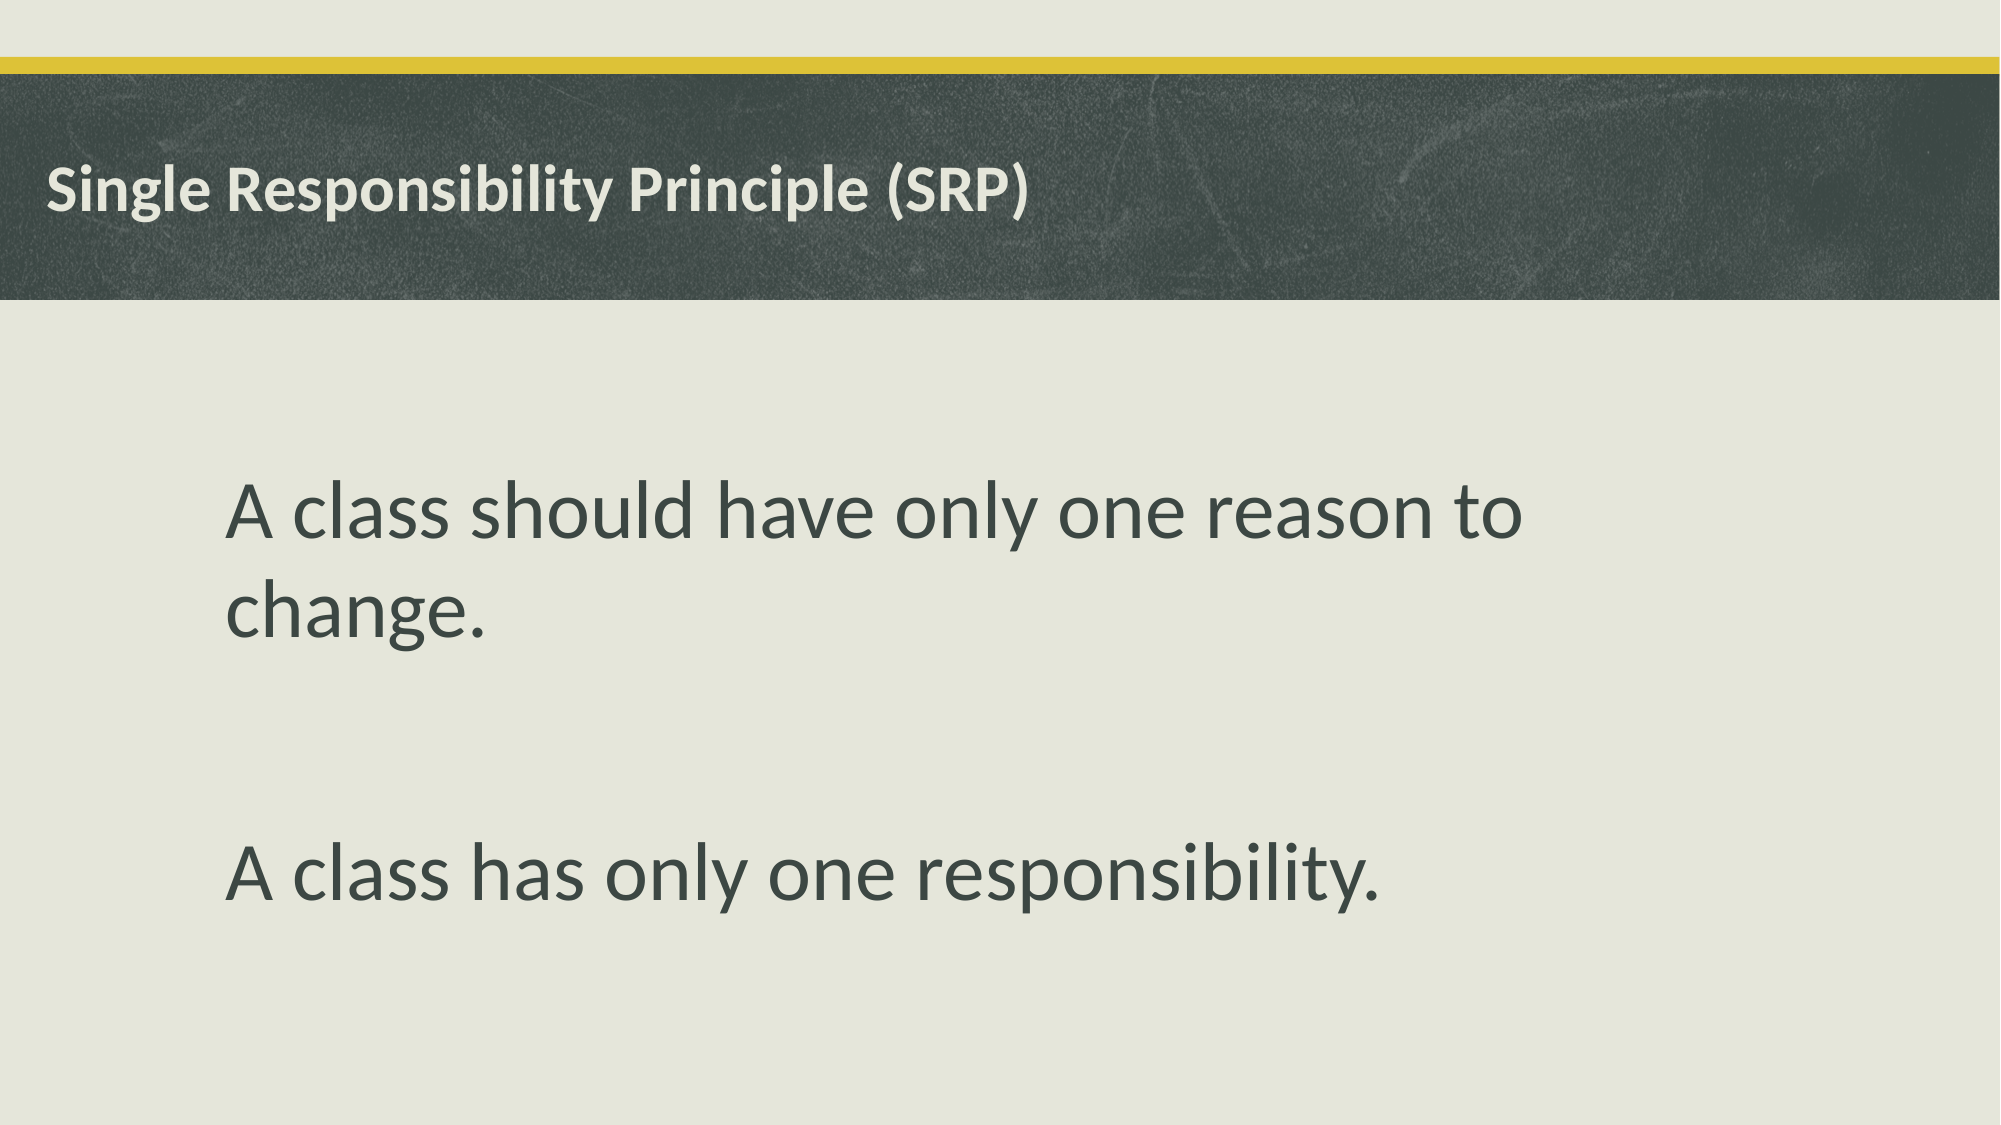

# Single Responsibility Principle (SRP)
A class should have only one reason to change.

A class has only one responsibility.